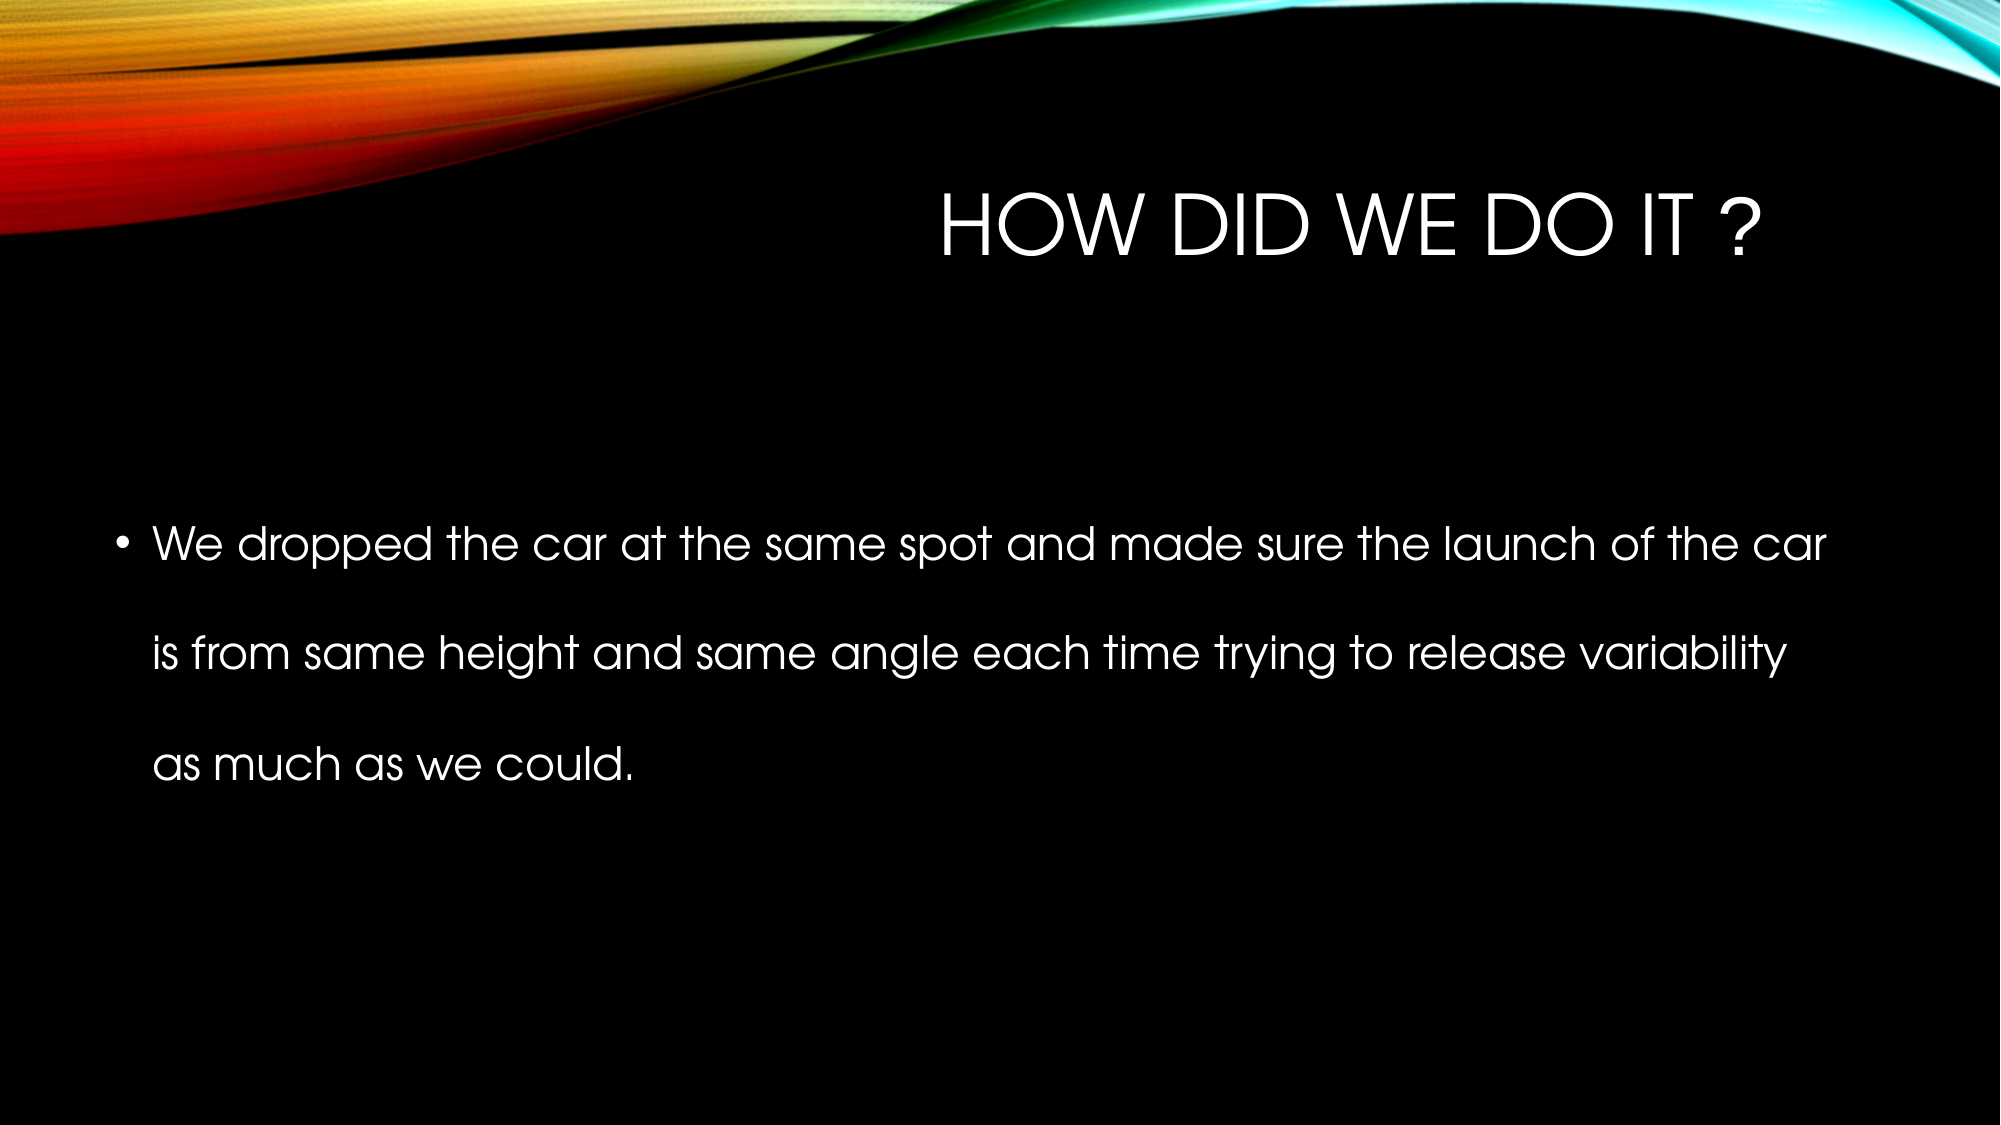

# How did we do it ?
We dropped the car at the same spot and made sure the launch of the car is from same height and same angle each time trying to release variability as much as we could.